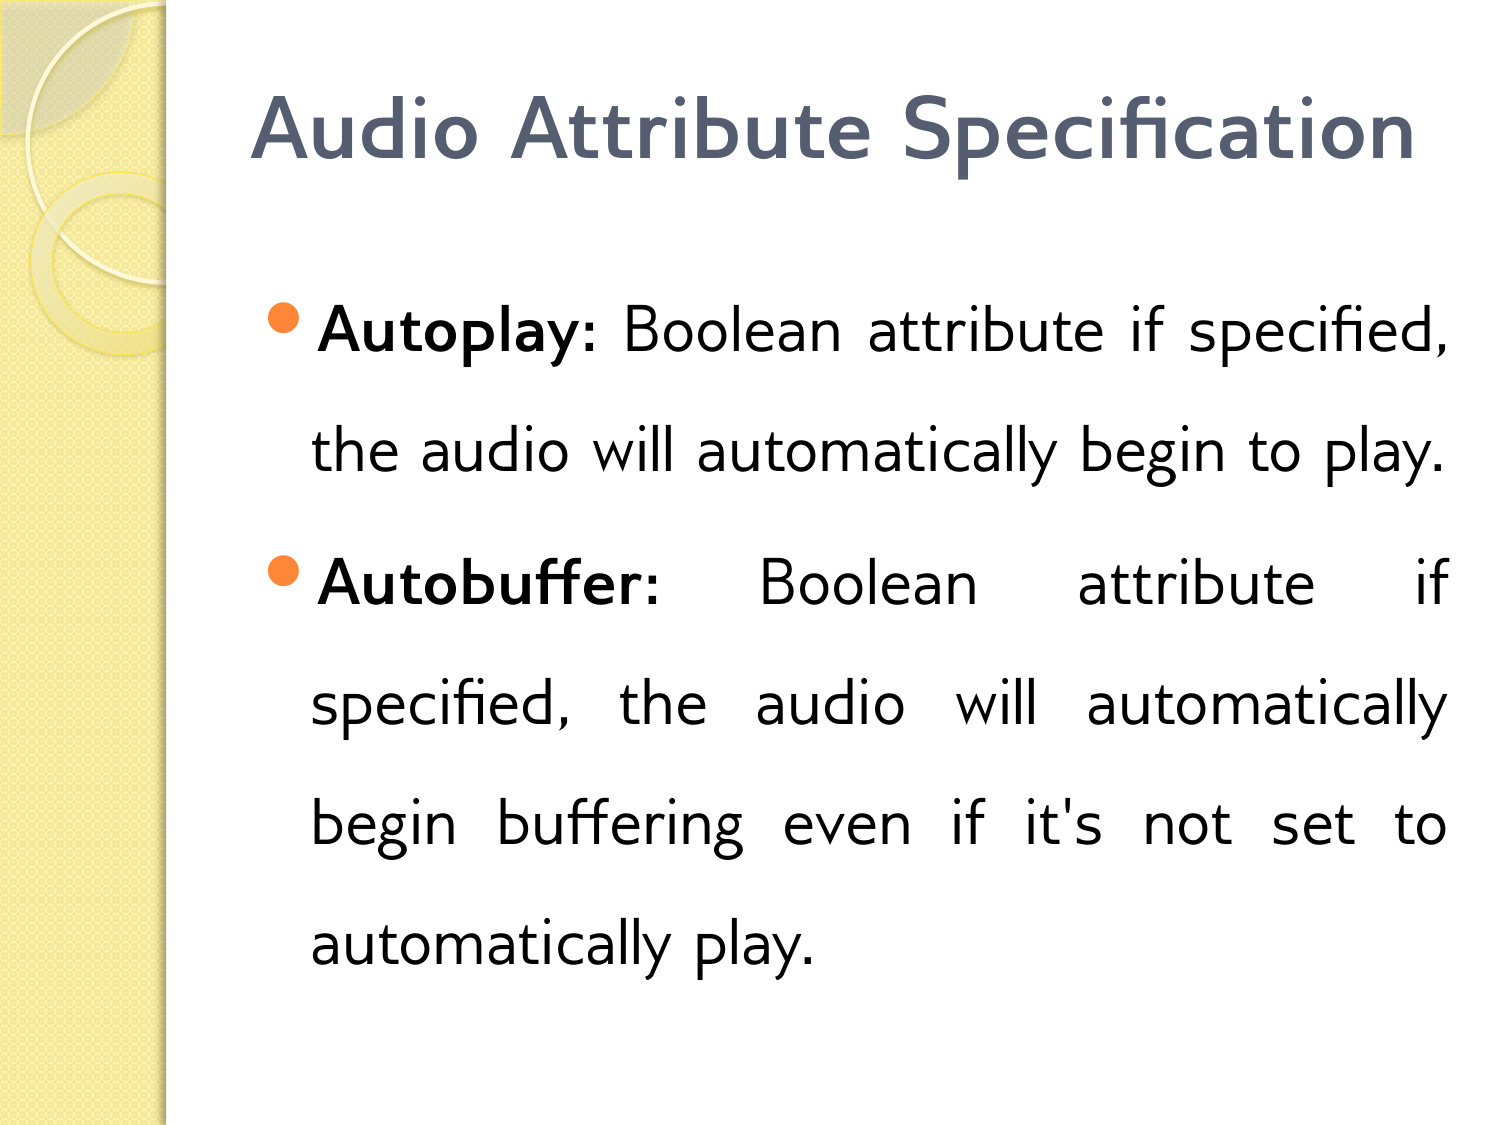

# Audio Attribute Specification
Autoplay: Boolean attribute if specified, the audio will automatically begin to play.
Autobuffer: Boolean attribute if specified, the audio will automatically begin buffering even if it's not set to automatically play.